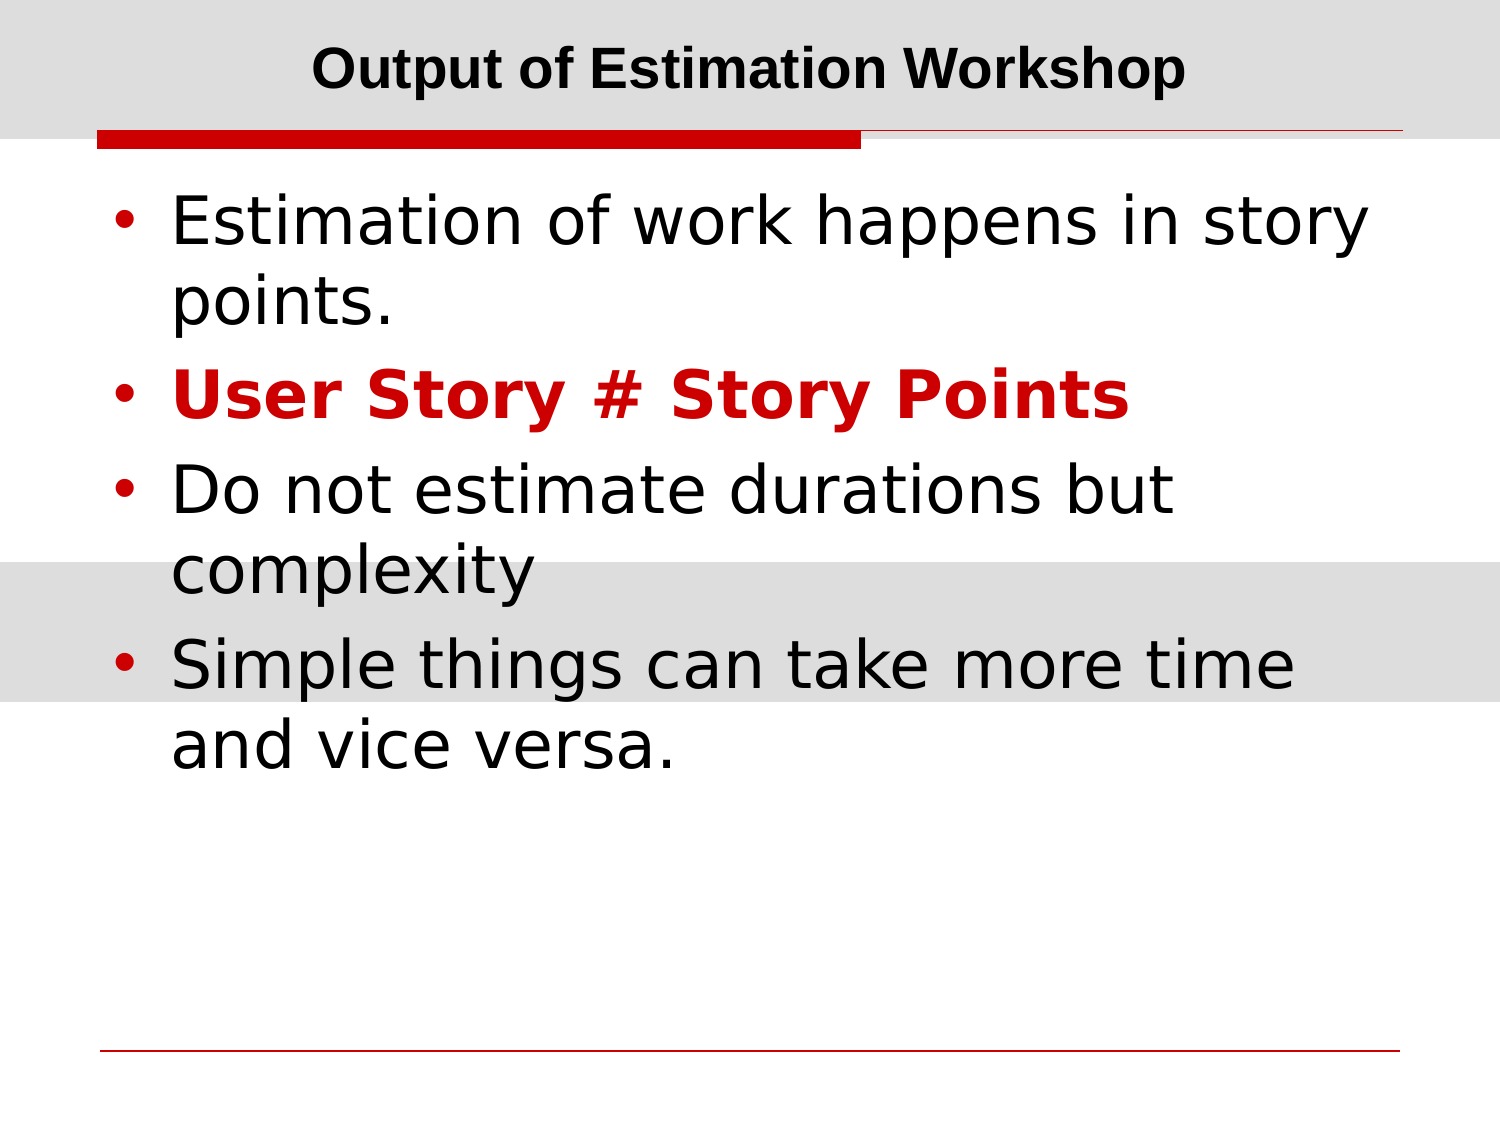

# Output of Estimation Workshop
Estimation of work happens in story points.
User Story # Story Points
Do not estimate durations but complexity
Simple things can take more time and vice versa.